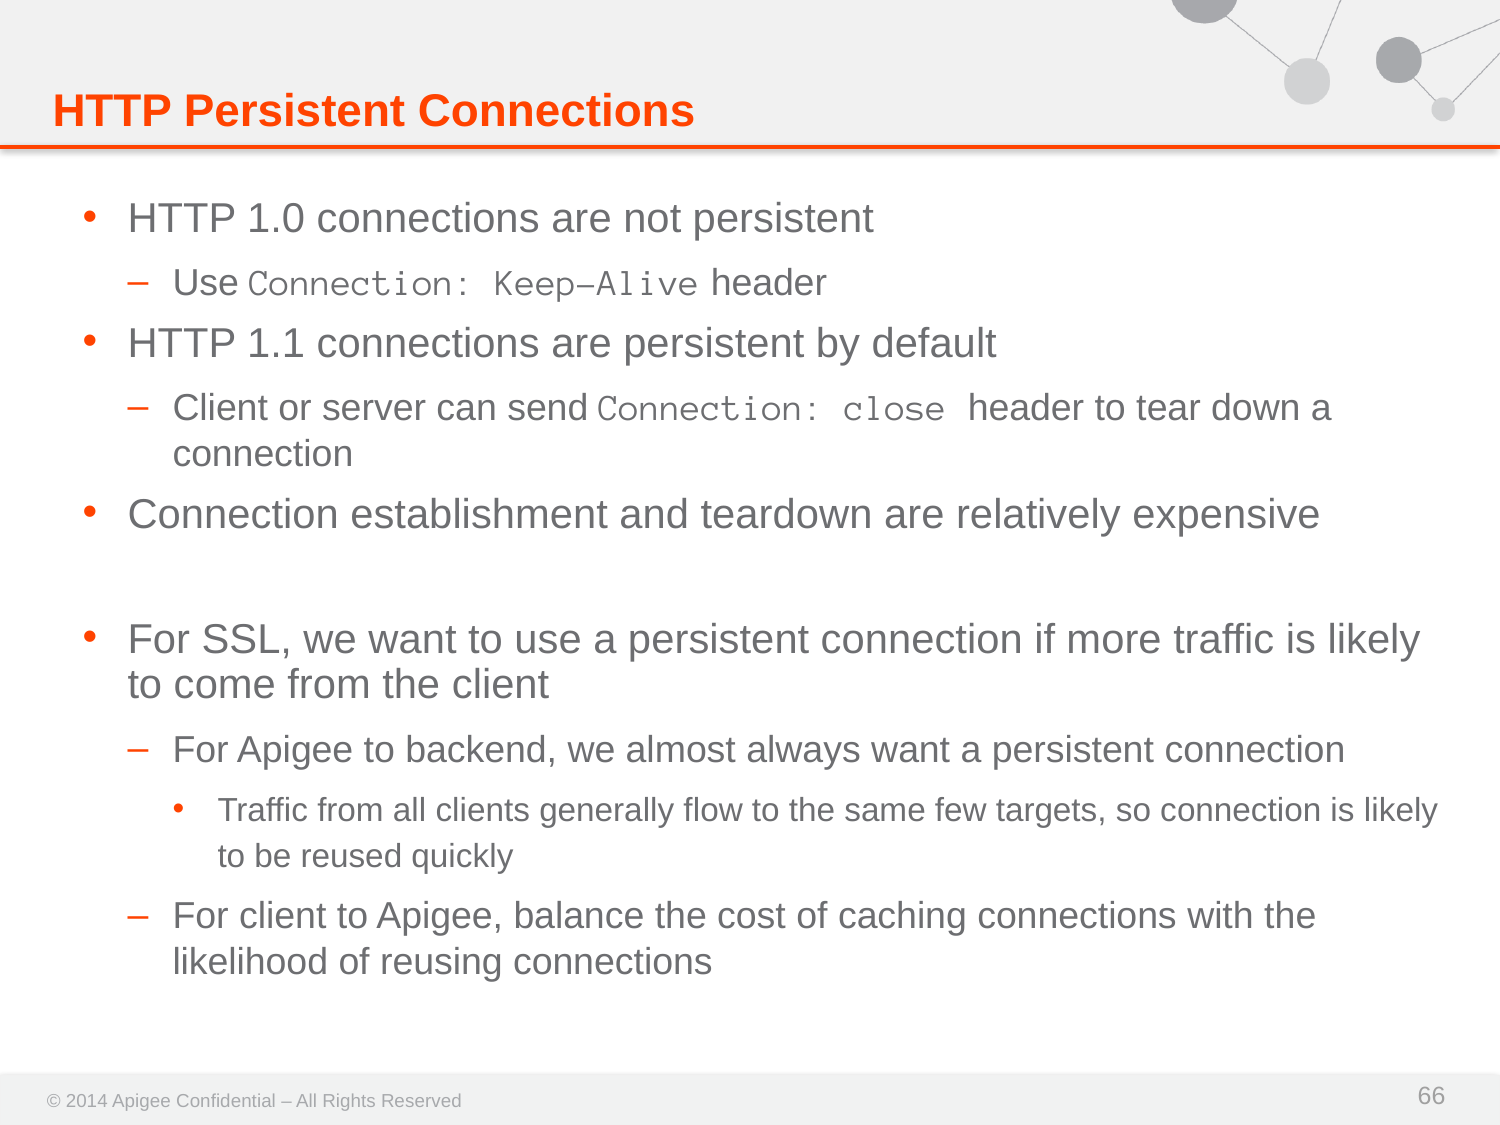

# HTTP Persistent Connections
HTTP 1.0 connections are not persistent
Use Connection: Keep-Alive header
HTTP 1.1 connections are persistent by default
Client or server can send Connection: close header to tear down a connection
Connection establishment and teardown are relatively expensive

For SSL, we want to use a persistent connection if more traffic is likely to come from the client
For Apigee to backend, we almost always want a persistent connection
Traffic from all clients generally flow to the same few targets, so connection is likely to be reused quickly
For client to Apigee, balance the cost of caching connections with the likelihood of reusing connections
66